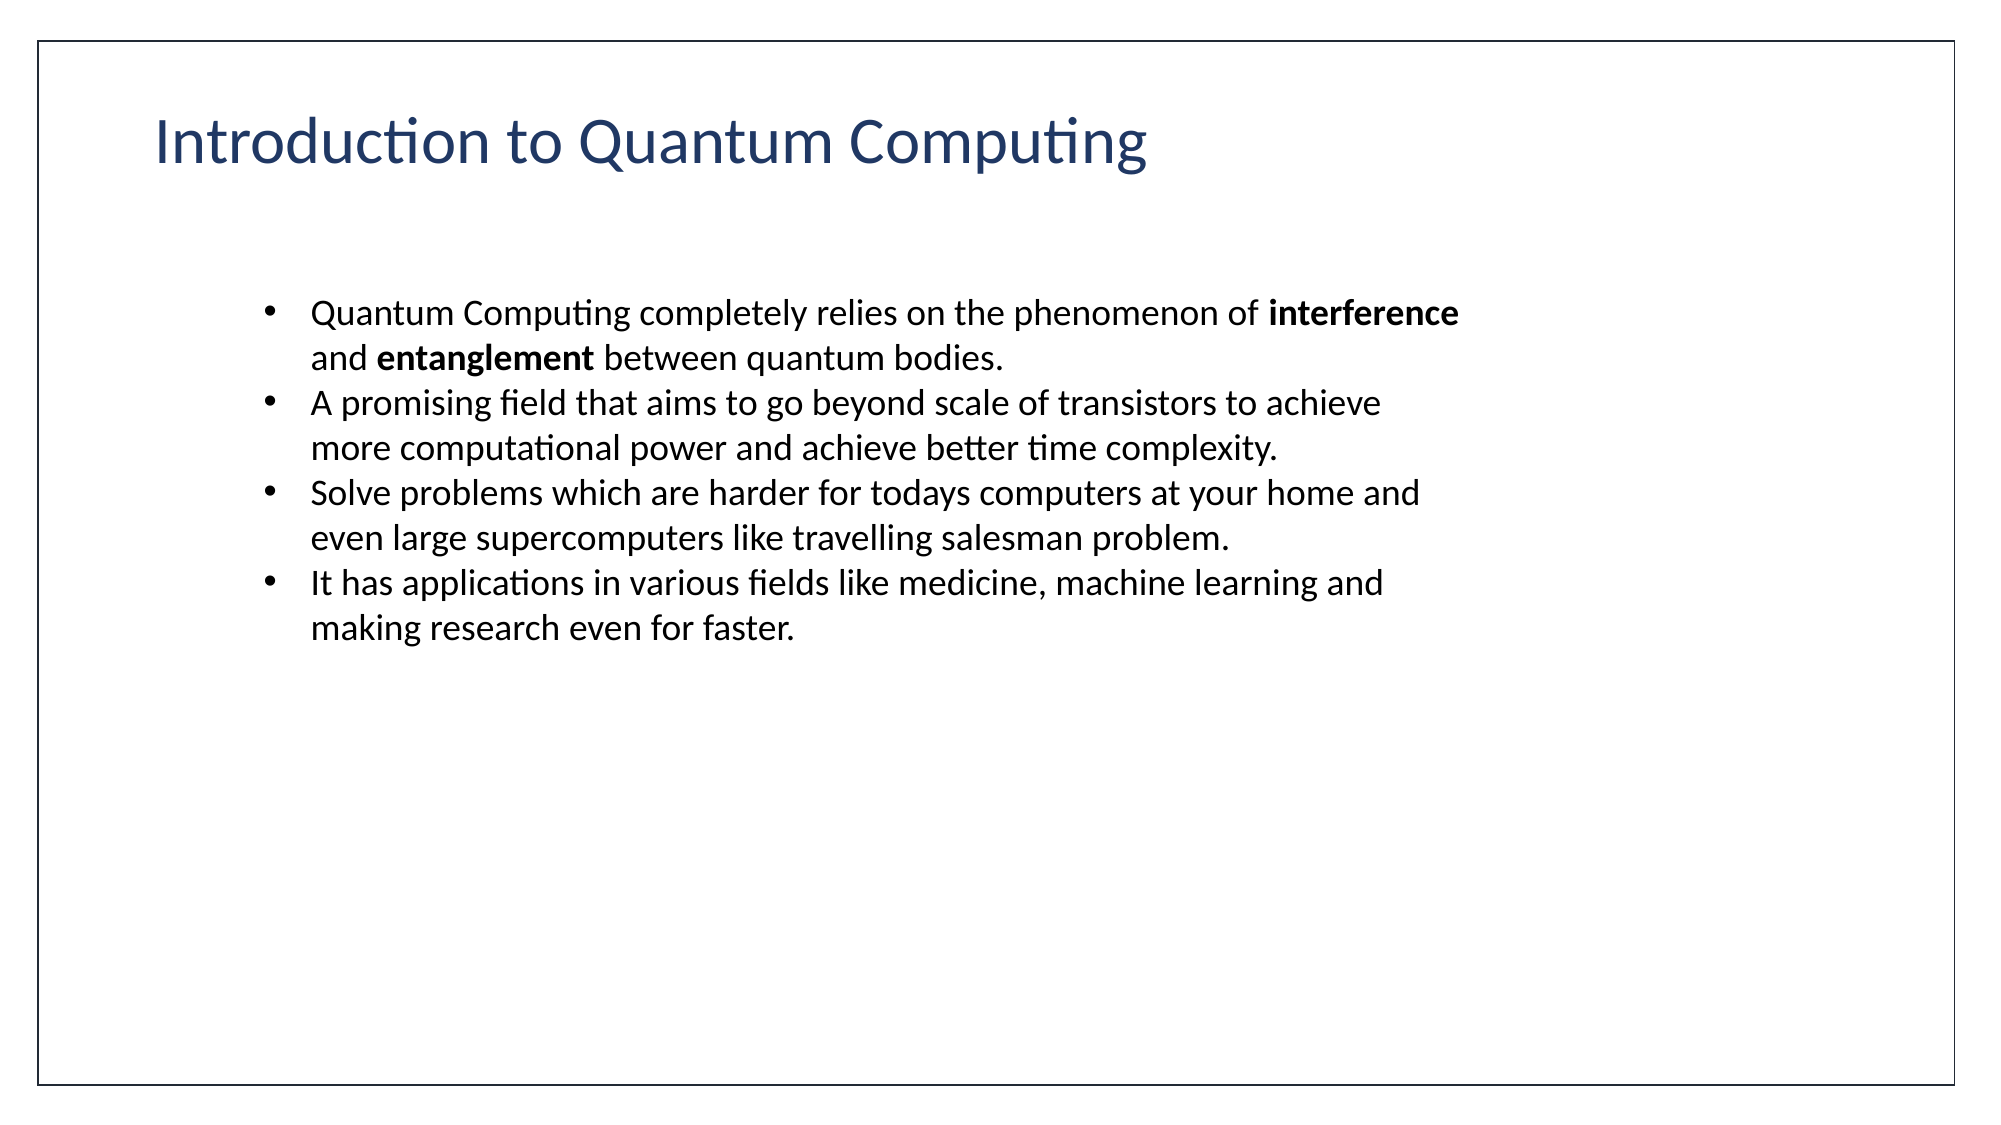

Introduction to Quantum Computing
Quantum Computing completely relies on the phenomenon of interference and entanglement between quantum bodies.
A promising field that aims to go beyond scale of transistors to achieve more computational power and achieve better time complexity.
Solve problems which are harder for todays computers at your home and even large supercomputers like travelling salesman problem.
It has applications in various fields like medicine, machine learning and making research even for faster.